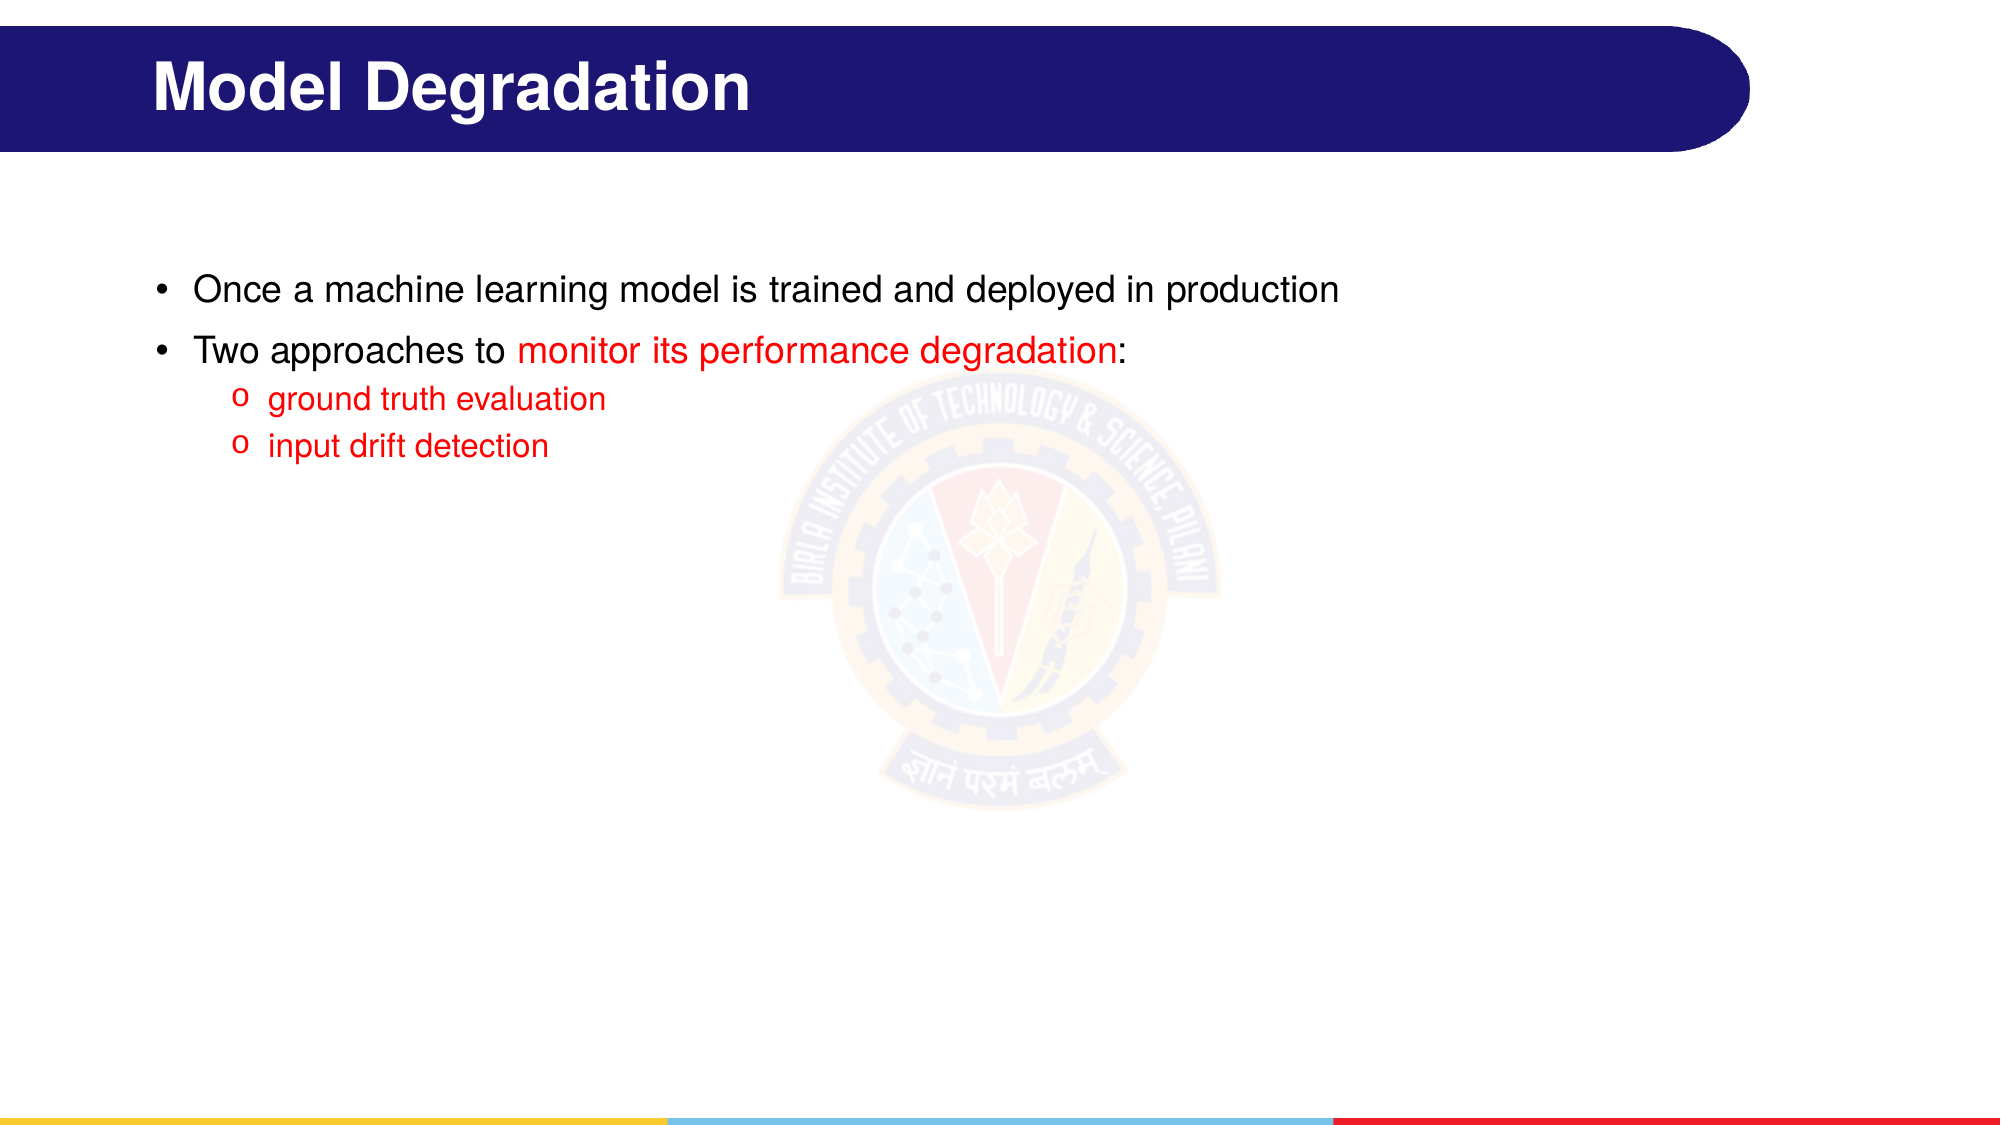

# Model Degradation

Once a machine learning model is trained and deployed in production
Two approaches to monitor its performance degradation:
ground truth evaluation
input drift detection